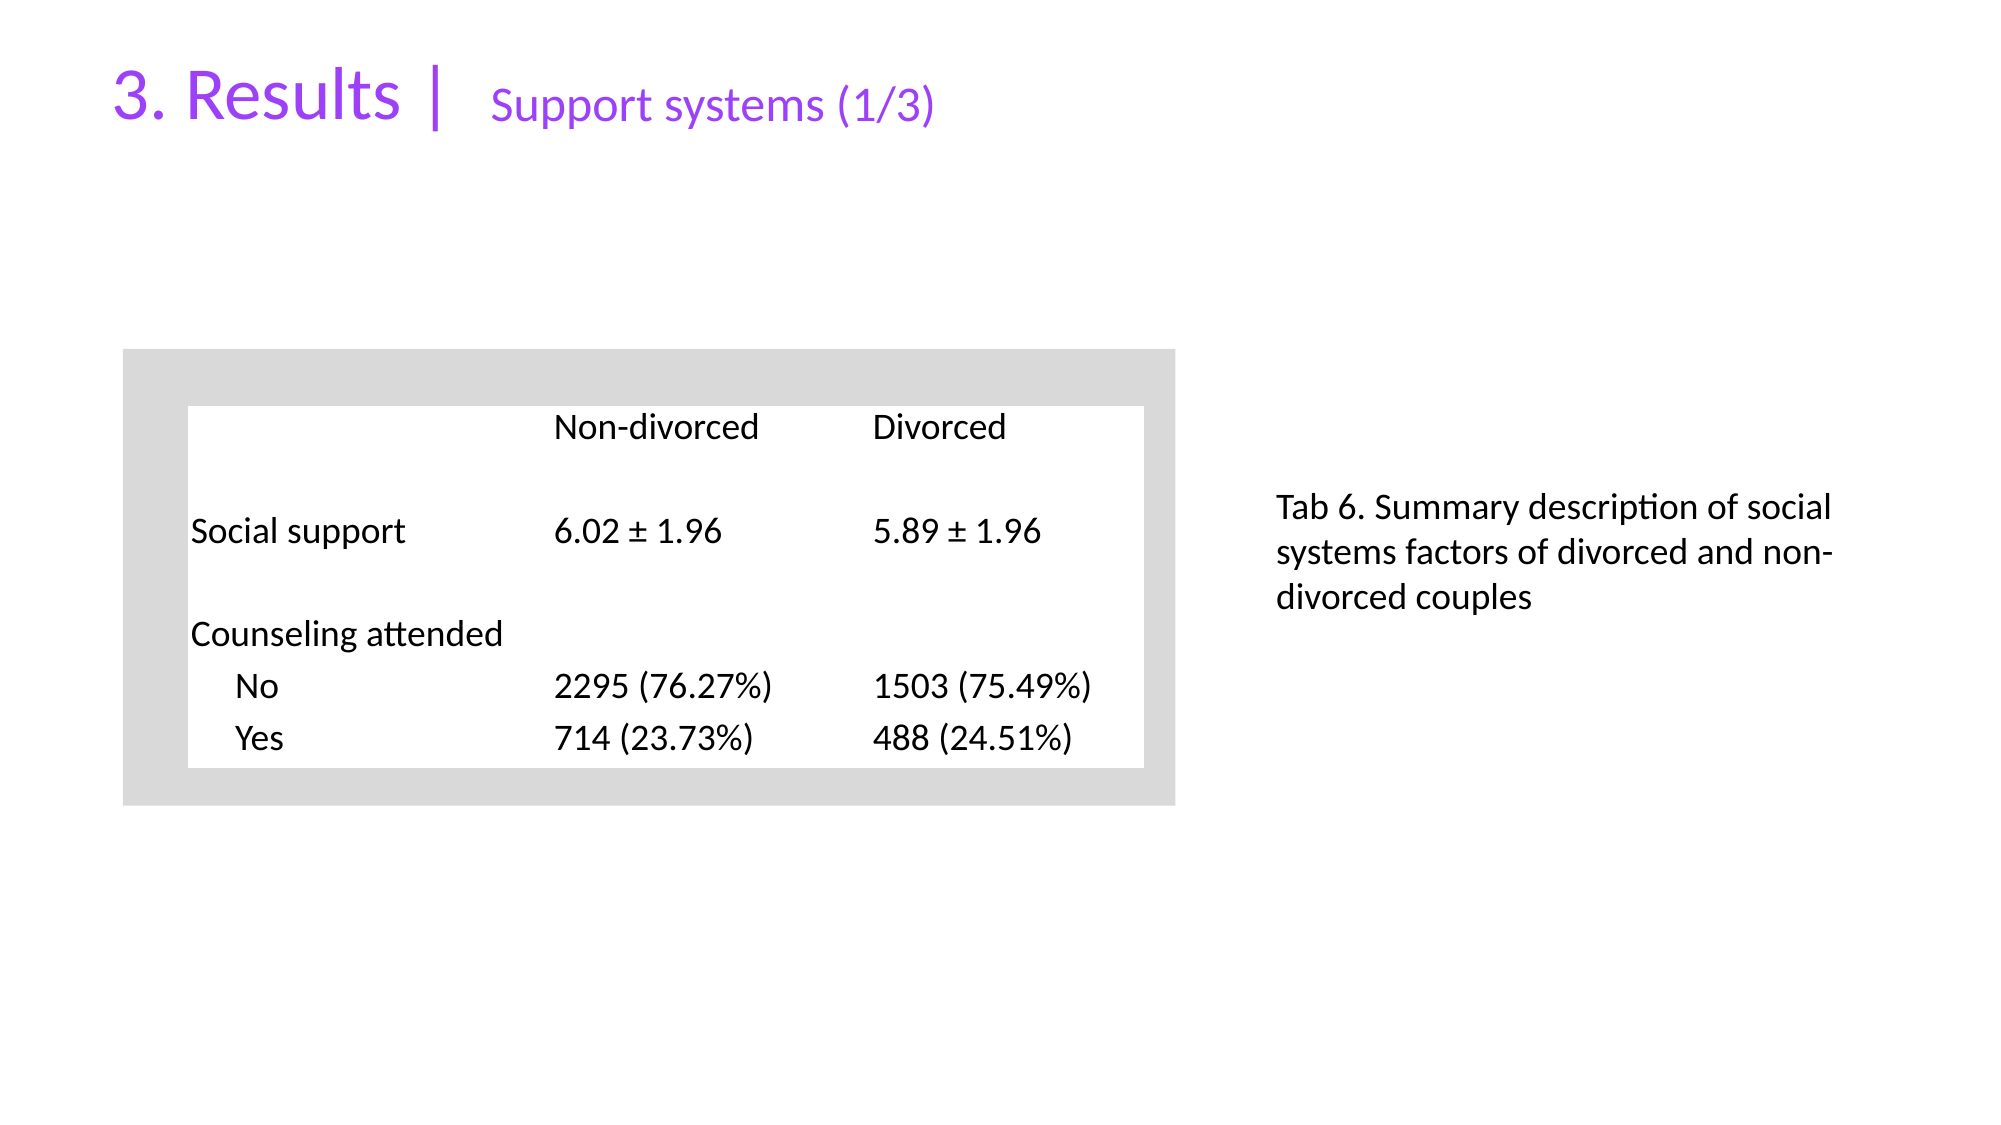

Support systems (1/3)
3. Results |

|  | Non-divorced | Divorced |
| --- | --- | --- |
|  |  |  |
| Social support | 6.02 ± 1.96 | 5.89 ± 1.96 |
|  |  |  |
| Counseling attended |  |  |
| No | 2295 (76.27%) | 1503 (75.49%) |
| Yes | 714 (23.73%) | 488 (24.51%) |
Tab 6. Summary description of social systems factors of divorced and non-divorced couples